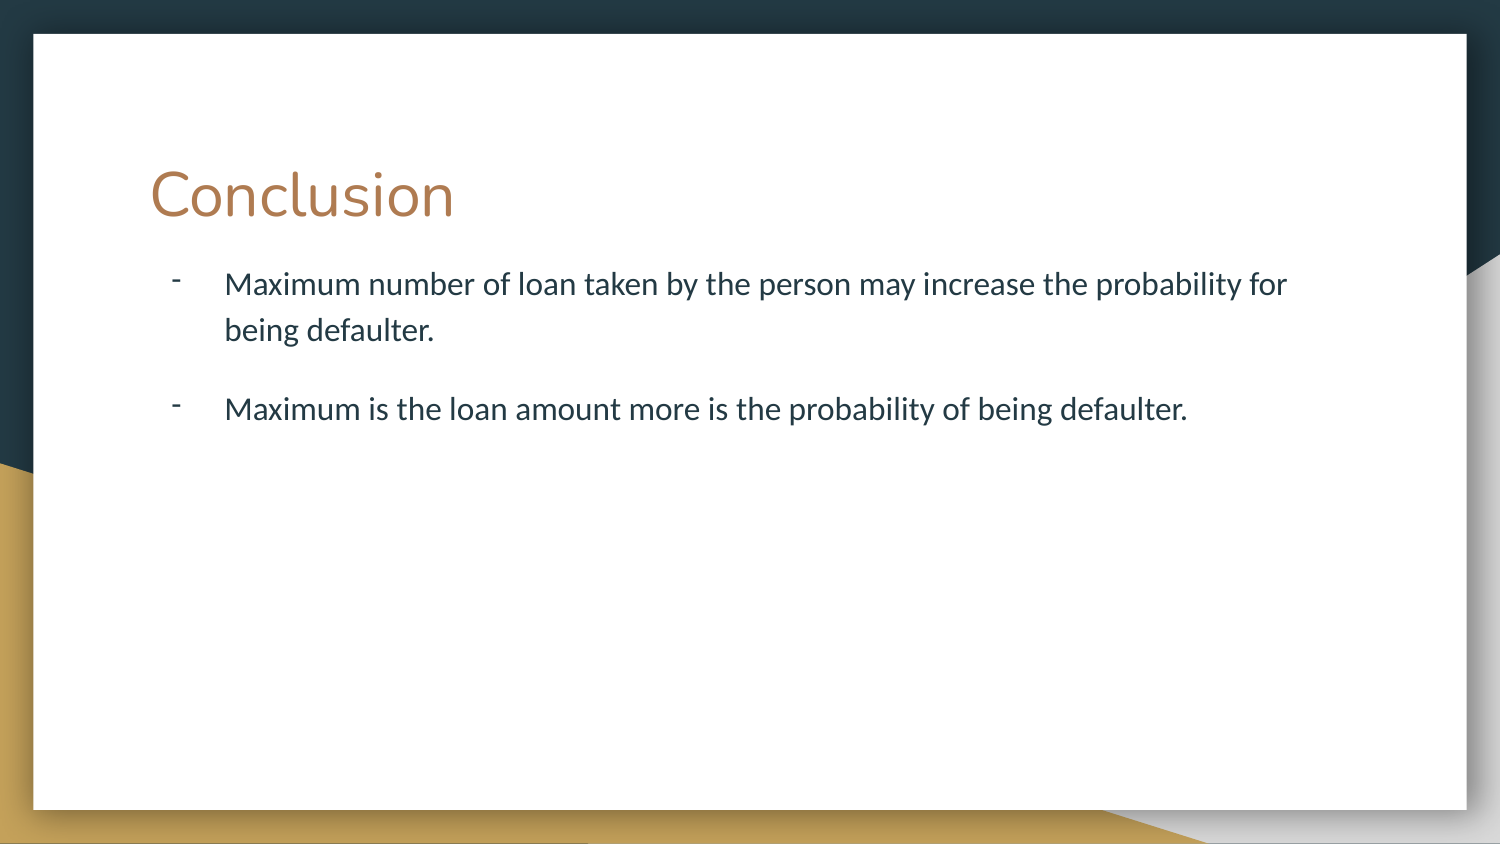

# Conclusion
Maximum number of loan taken by the person may increase the probability for being defaulter.
Maximum is the loan amount more is the probability of being defaulter.